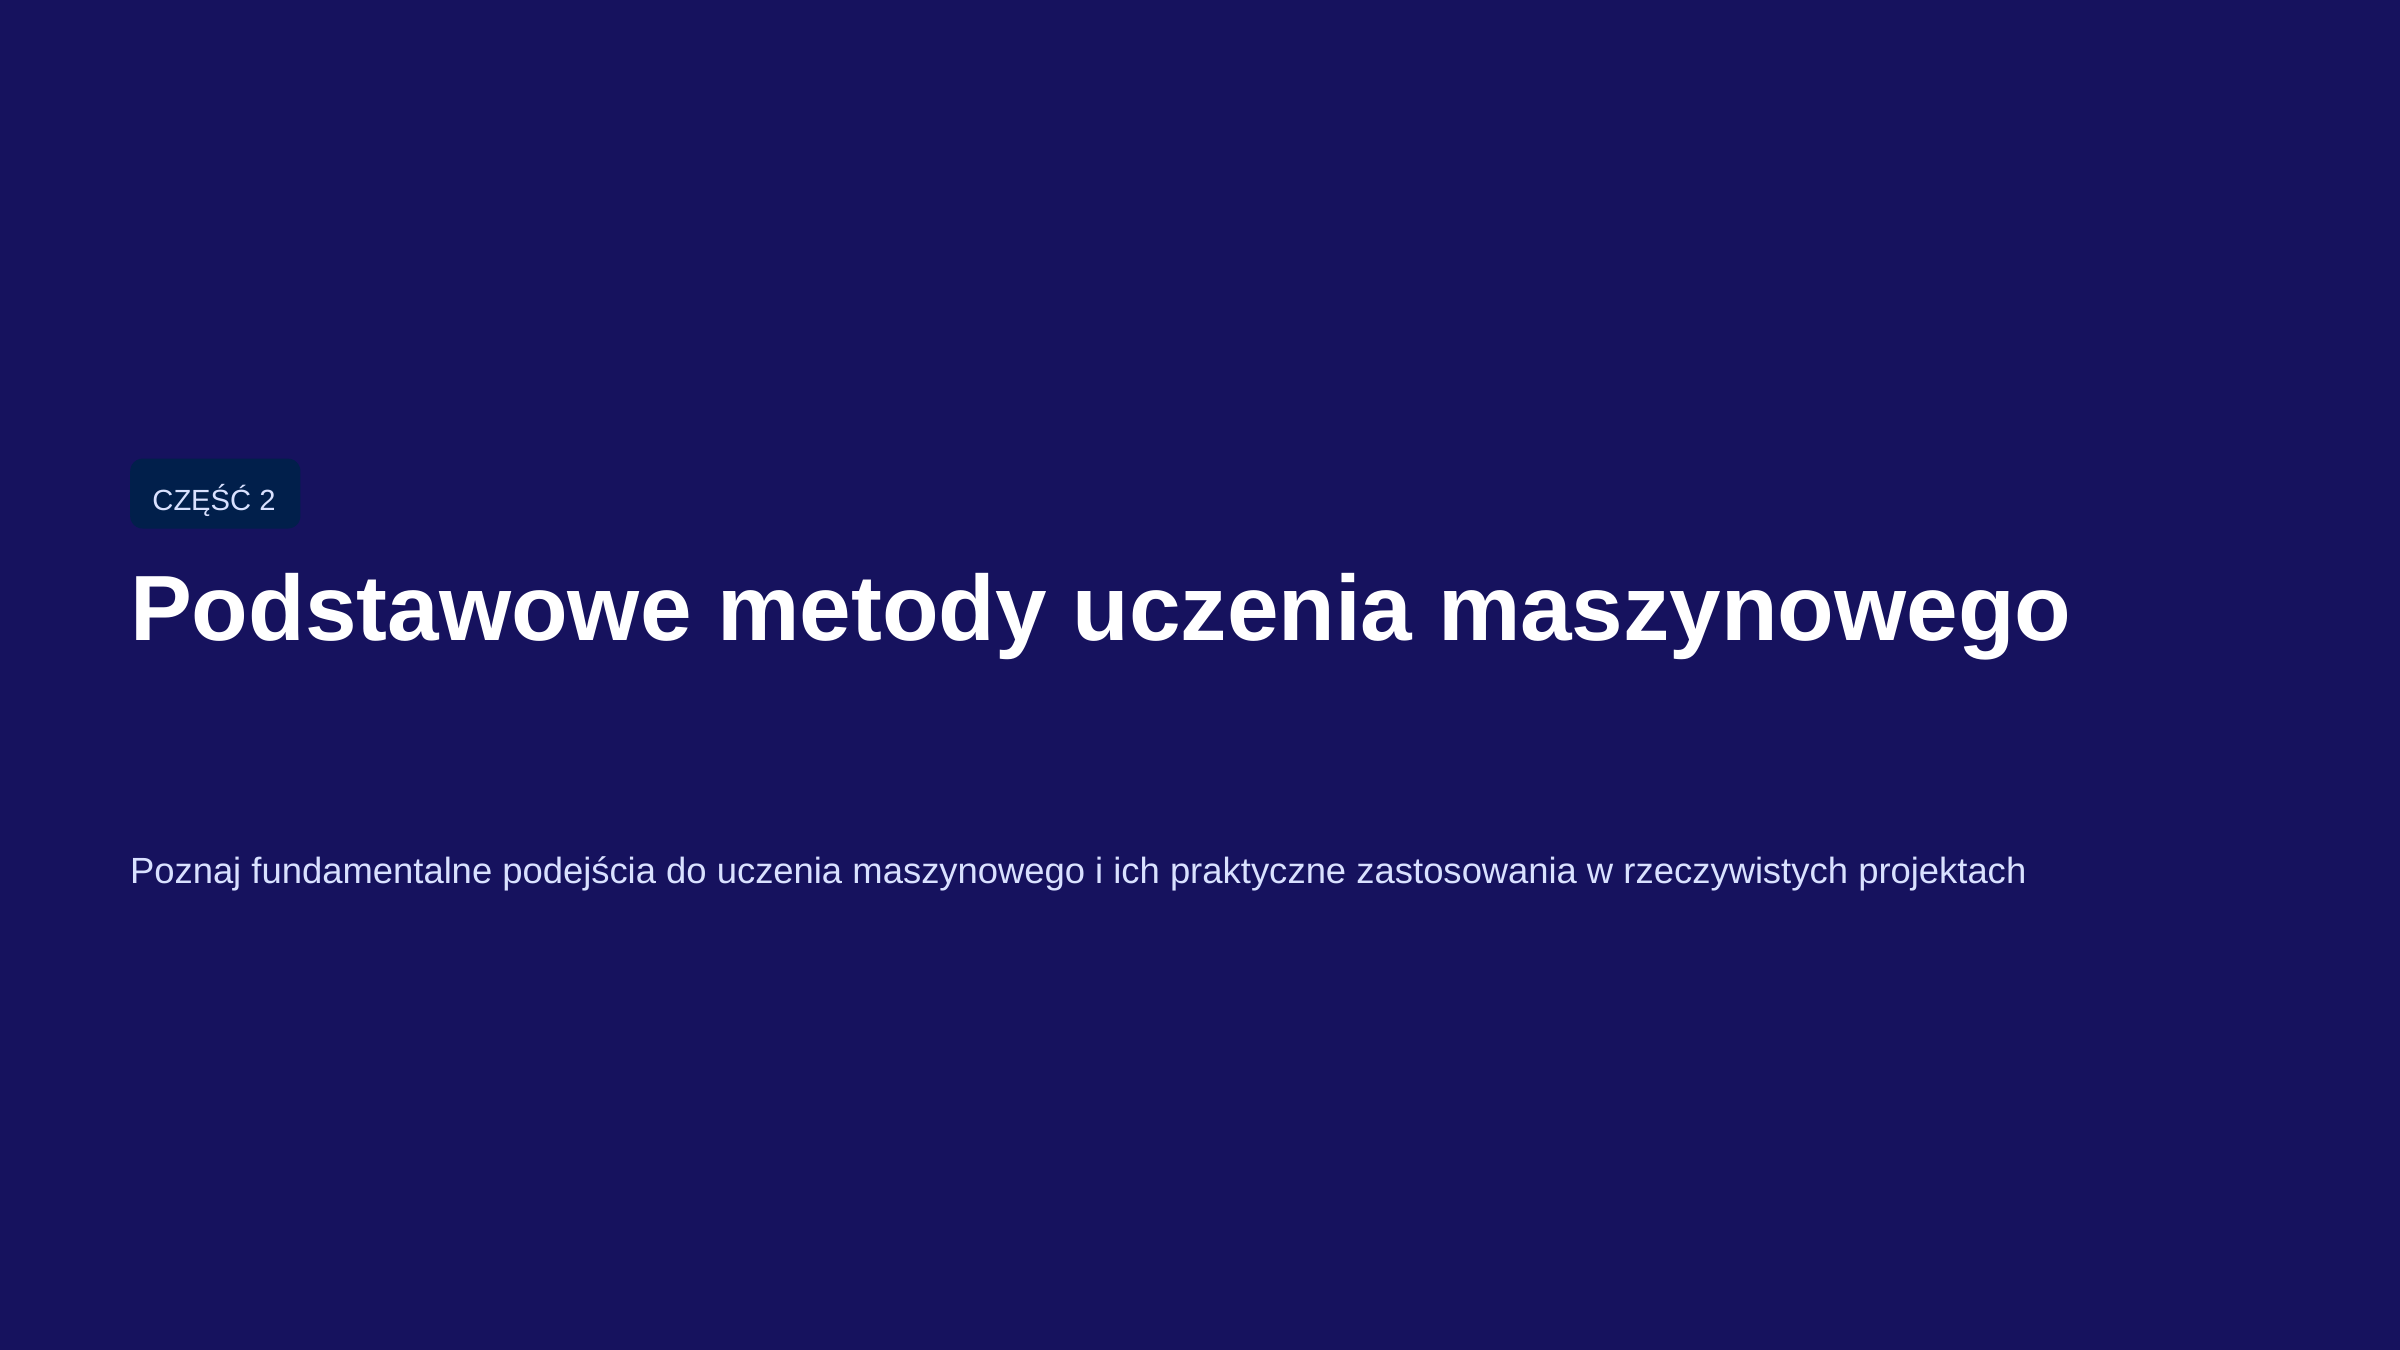

CZĘŚĆ 2
Podstawowe metody uczenia maszynowego
Poznaj fundamentalne podejścia do uczenia maszynowego i ich praktyczne zastosowania w rzeczywistych projektach